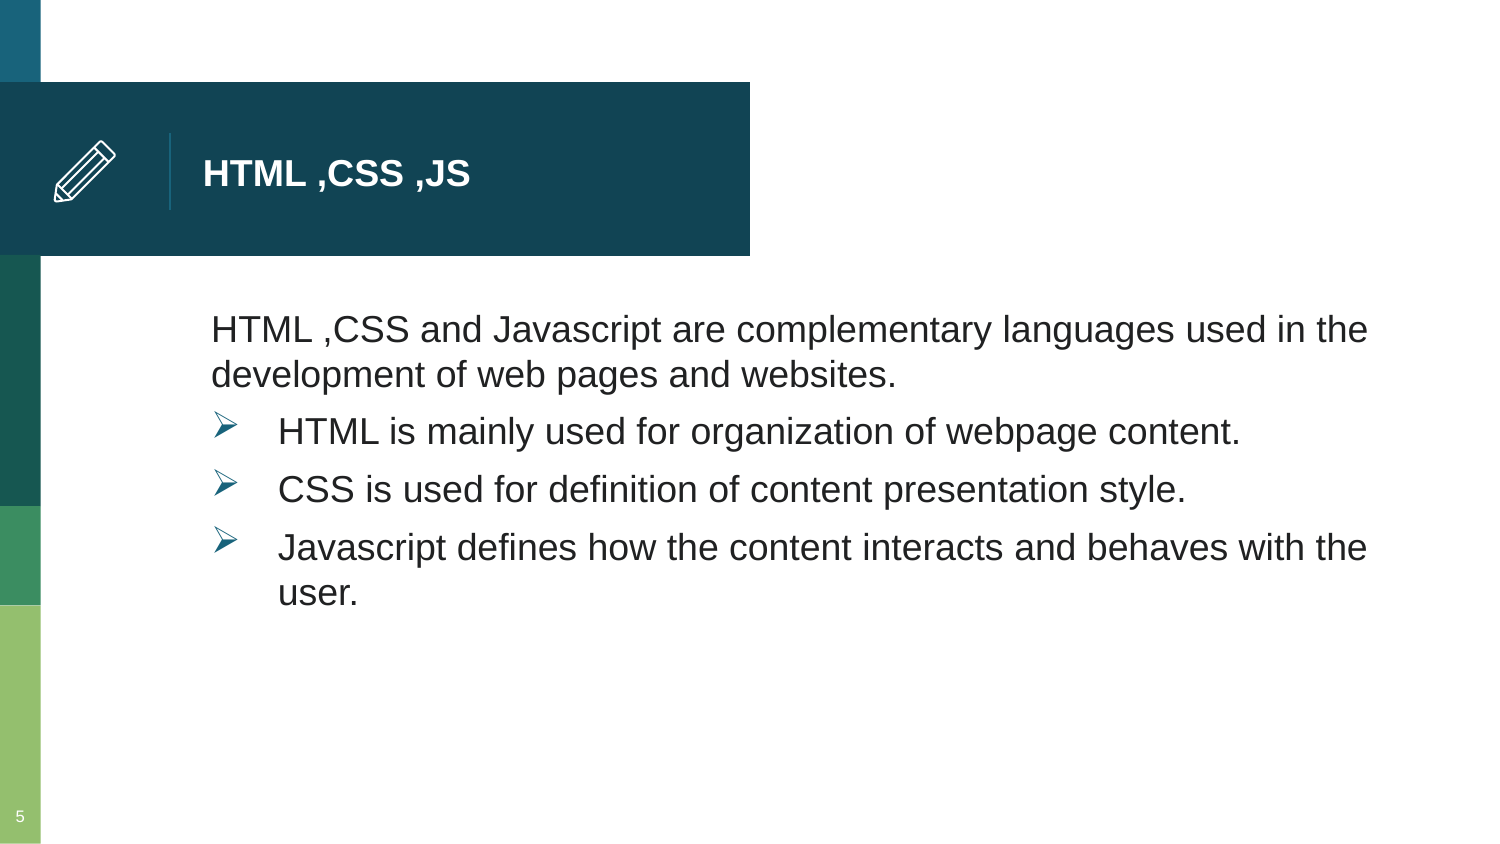

# HTML ,CSS ,JS

HTML ,CSS and Javascript are complementary languages used in the development of web pages and websites.
HTML is mainly used for organization of webpage content.
CSS is used for definition of content presentation style.
Javascript defines how the content interacts and behaves with the user.
5